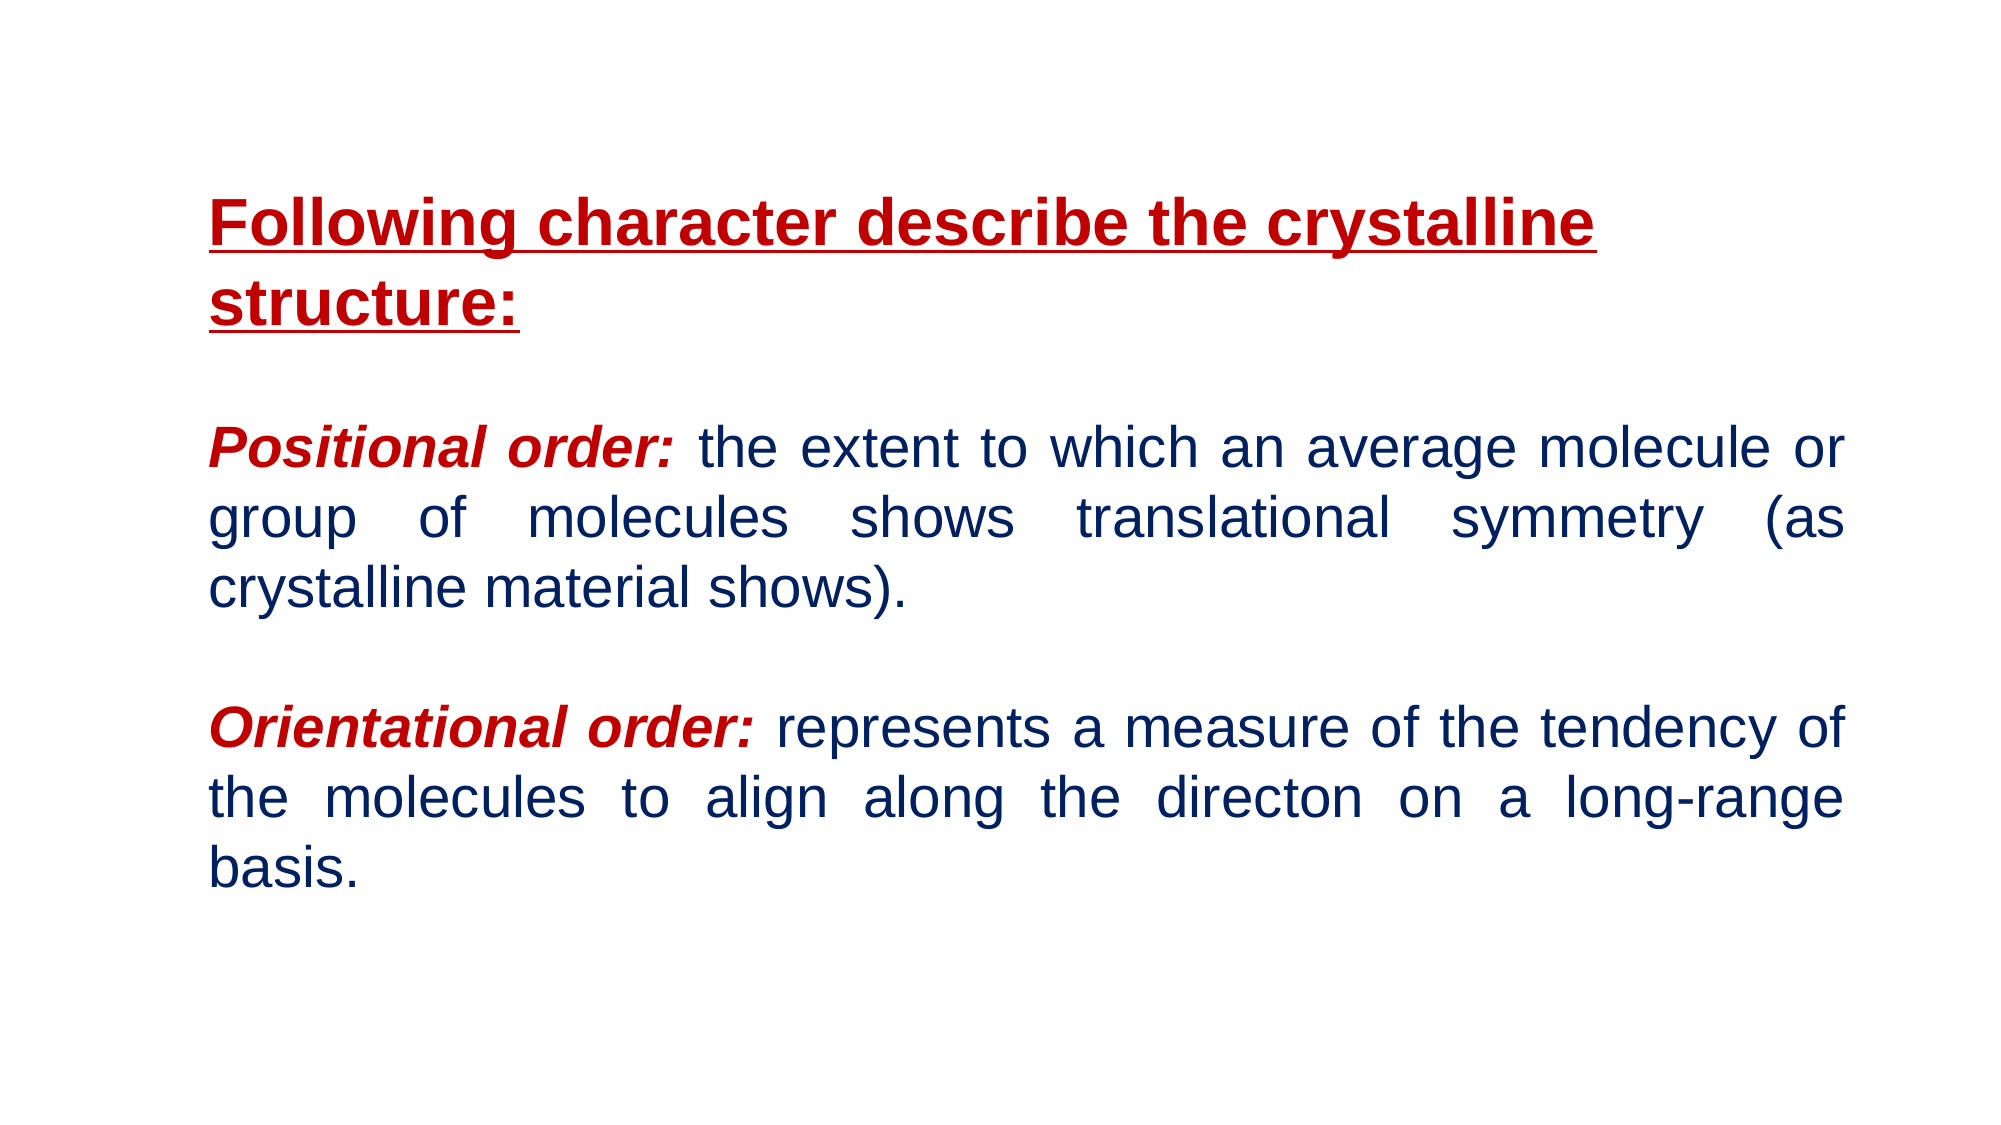

Following character describe the crystalline structure:

Positional order: the extent to which an average molecule or group of molecules shows translational symmetry (as crystalline material shows).

Orientational order: represents a measure of the tendency of the molecules to align along the directon on a long-range basis.